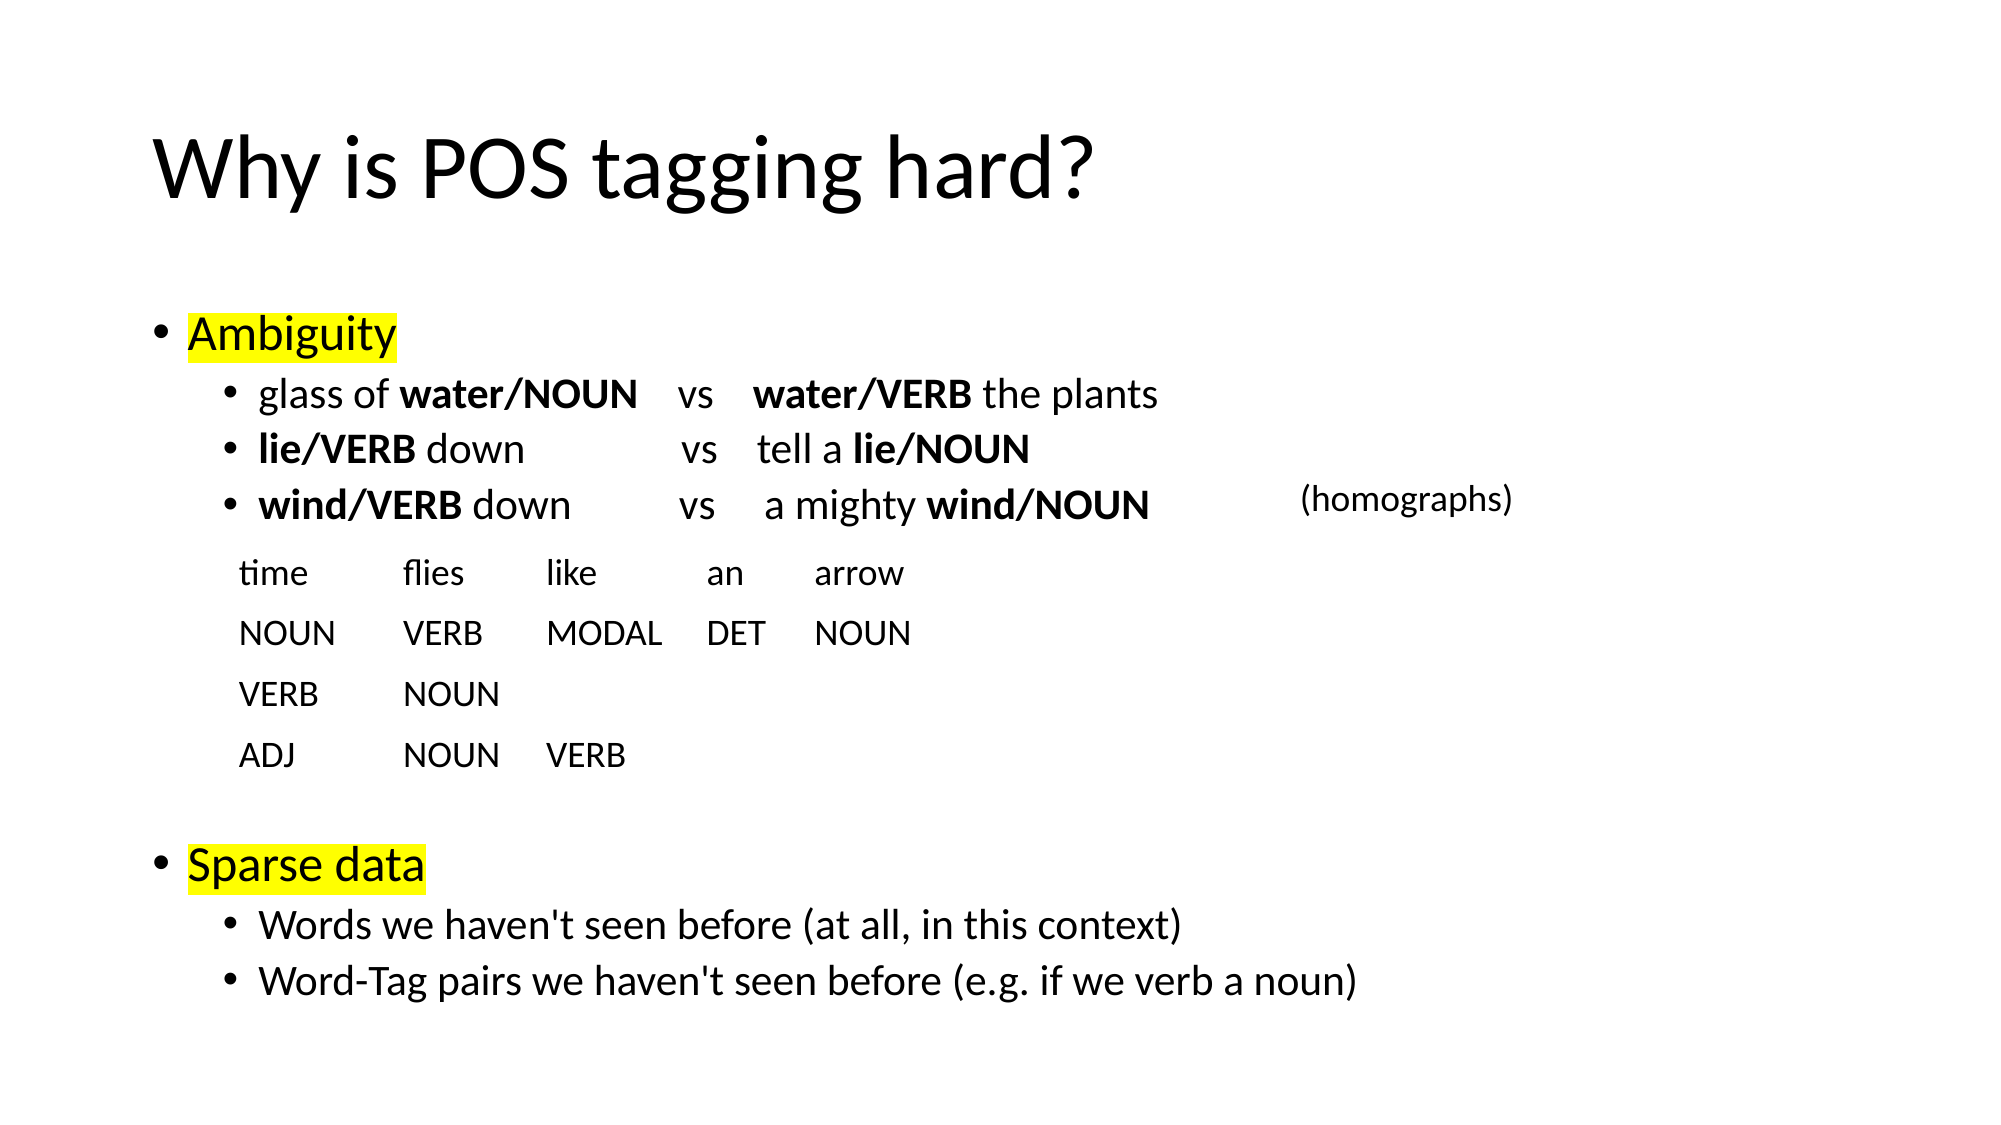

# Why is POS tagging hard?
Ambiguity
glass of water/NOUN    vs    water/VERB the plants
lie/VERB down                vs    tell a lie/NOUN
wind/VERB down           vs     a mighty wind/NOUN

Sparse data
Words we haven't seen before (at all, in this context)
Word-Tag pairs we haven't seen before (e.g. if we verb a noun)
(homographs)
| time | flies | like | an | arrow |
| --- | --- | --- | --- | --- |
| NOUN | VERB | MODAL | DET | NOUN |
| VERB | NOUN |  |  |  |
| ADJ | NOUN | VERB |  |  |